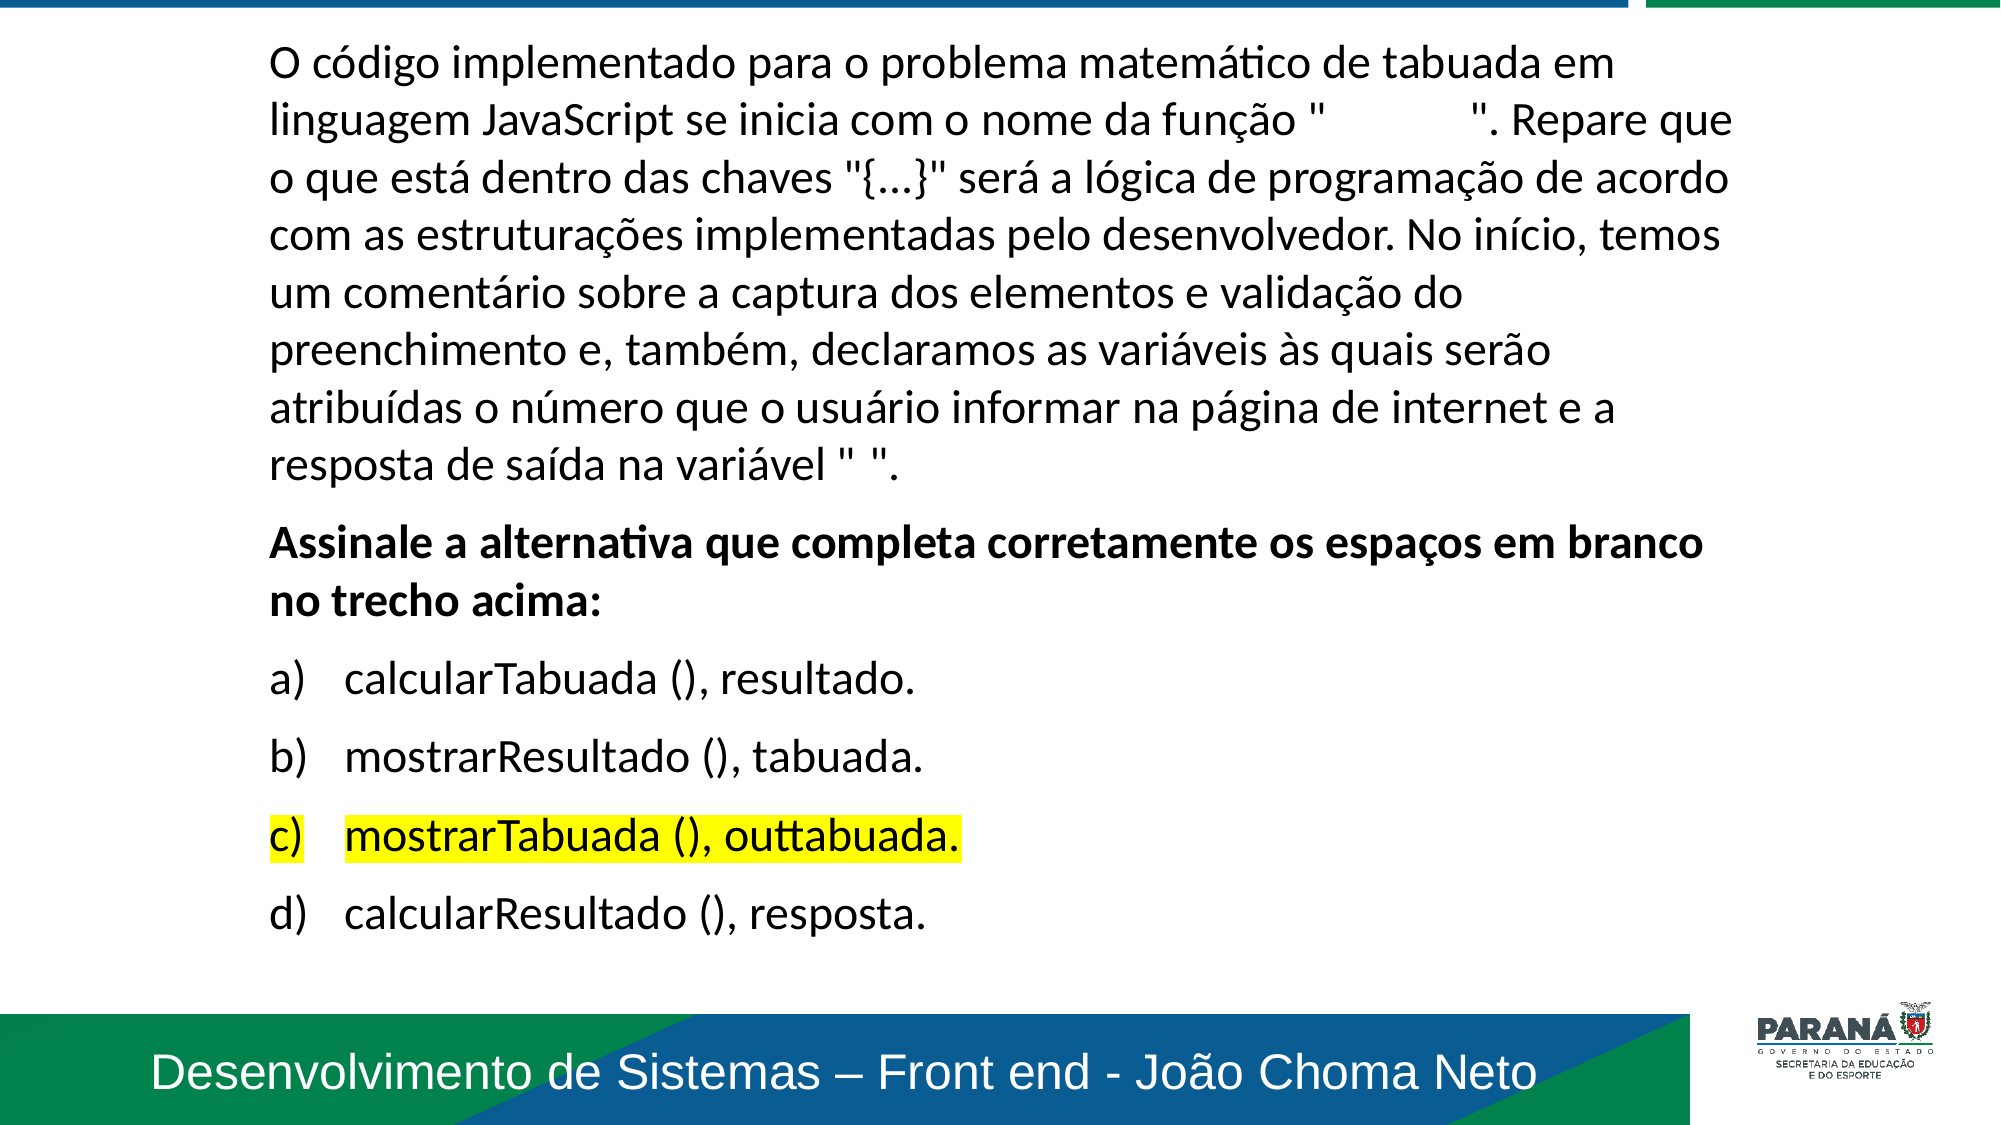

O código implementado para o problema matemático de tabuada em linguagem JavaScript se inicia com o nome da função "	". Repare que o que está dentro das chaves "{...}" será a lógica de programação de acordo com as estruturações implementadas pelo desenvolvedor. No início, temos um comentário sobre a captura dos elementos e validação do preenchimento e, também, declaramos as variáveis às quais serão atribuídas o número que o usuário informar na página de internet e a resposta de saída na variável "	".
Assinale a alternativa que completa corretamente os espaços em branco no trecho acima:
calcularTabuada (), resultado.
mostrarResultado (), tabuada.
mostrarTabuada (), outtabuada.
calcularResultado (), resposta.